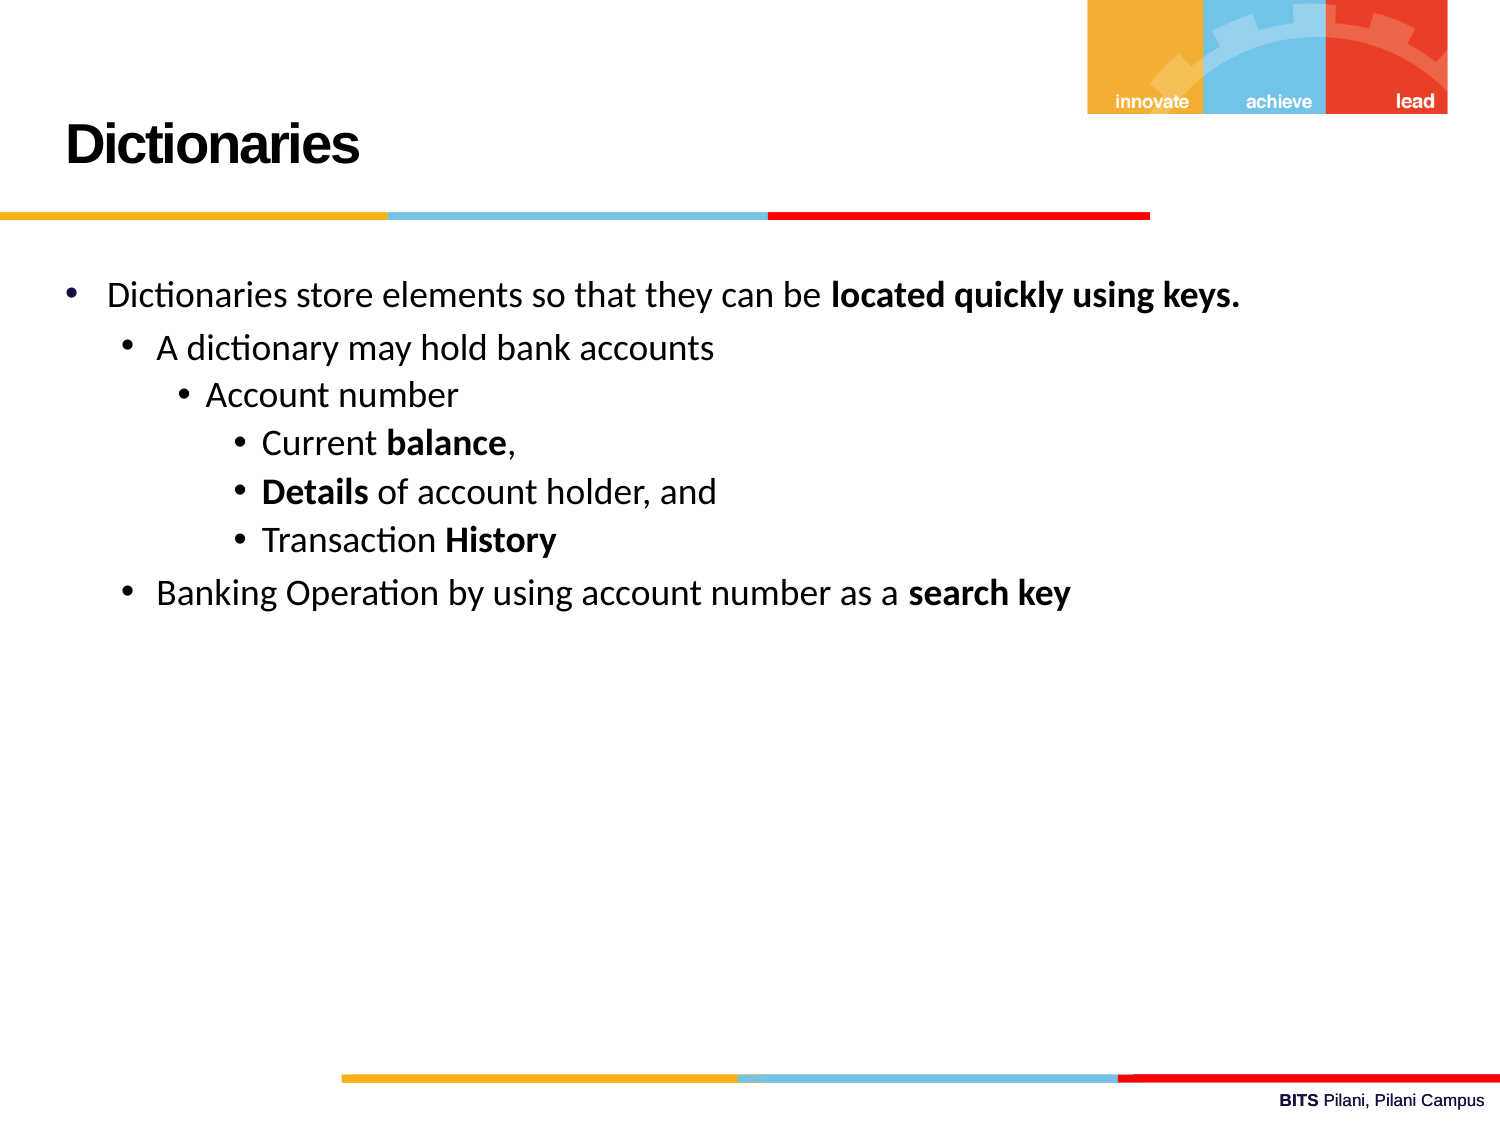

Dictionaries
Dictionaries store elements so that they can be located quickly using keys.
A dictionary may hold bank accounts
Account number
Current balance,
Details of account holder, and
Transaction History
Banking Operation by using account number as a search key